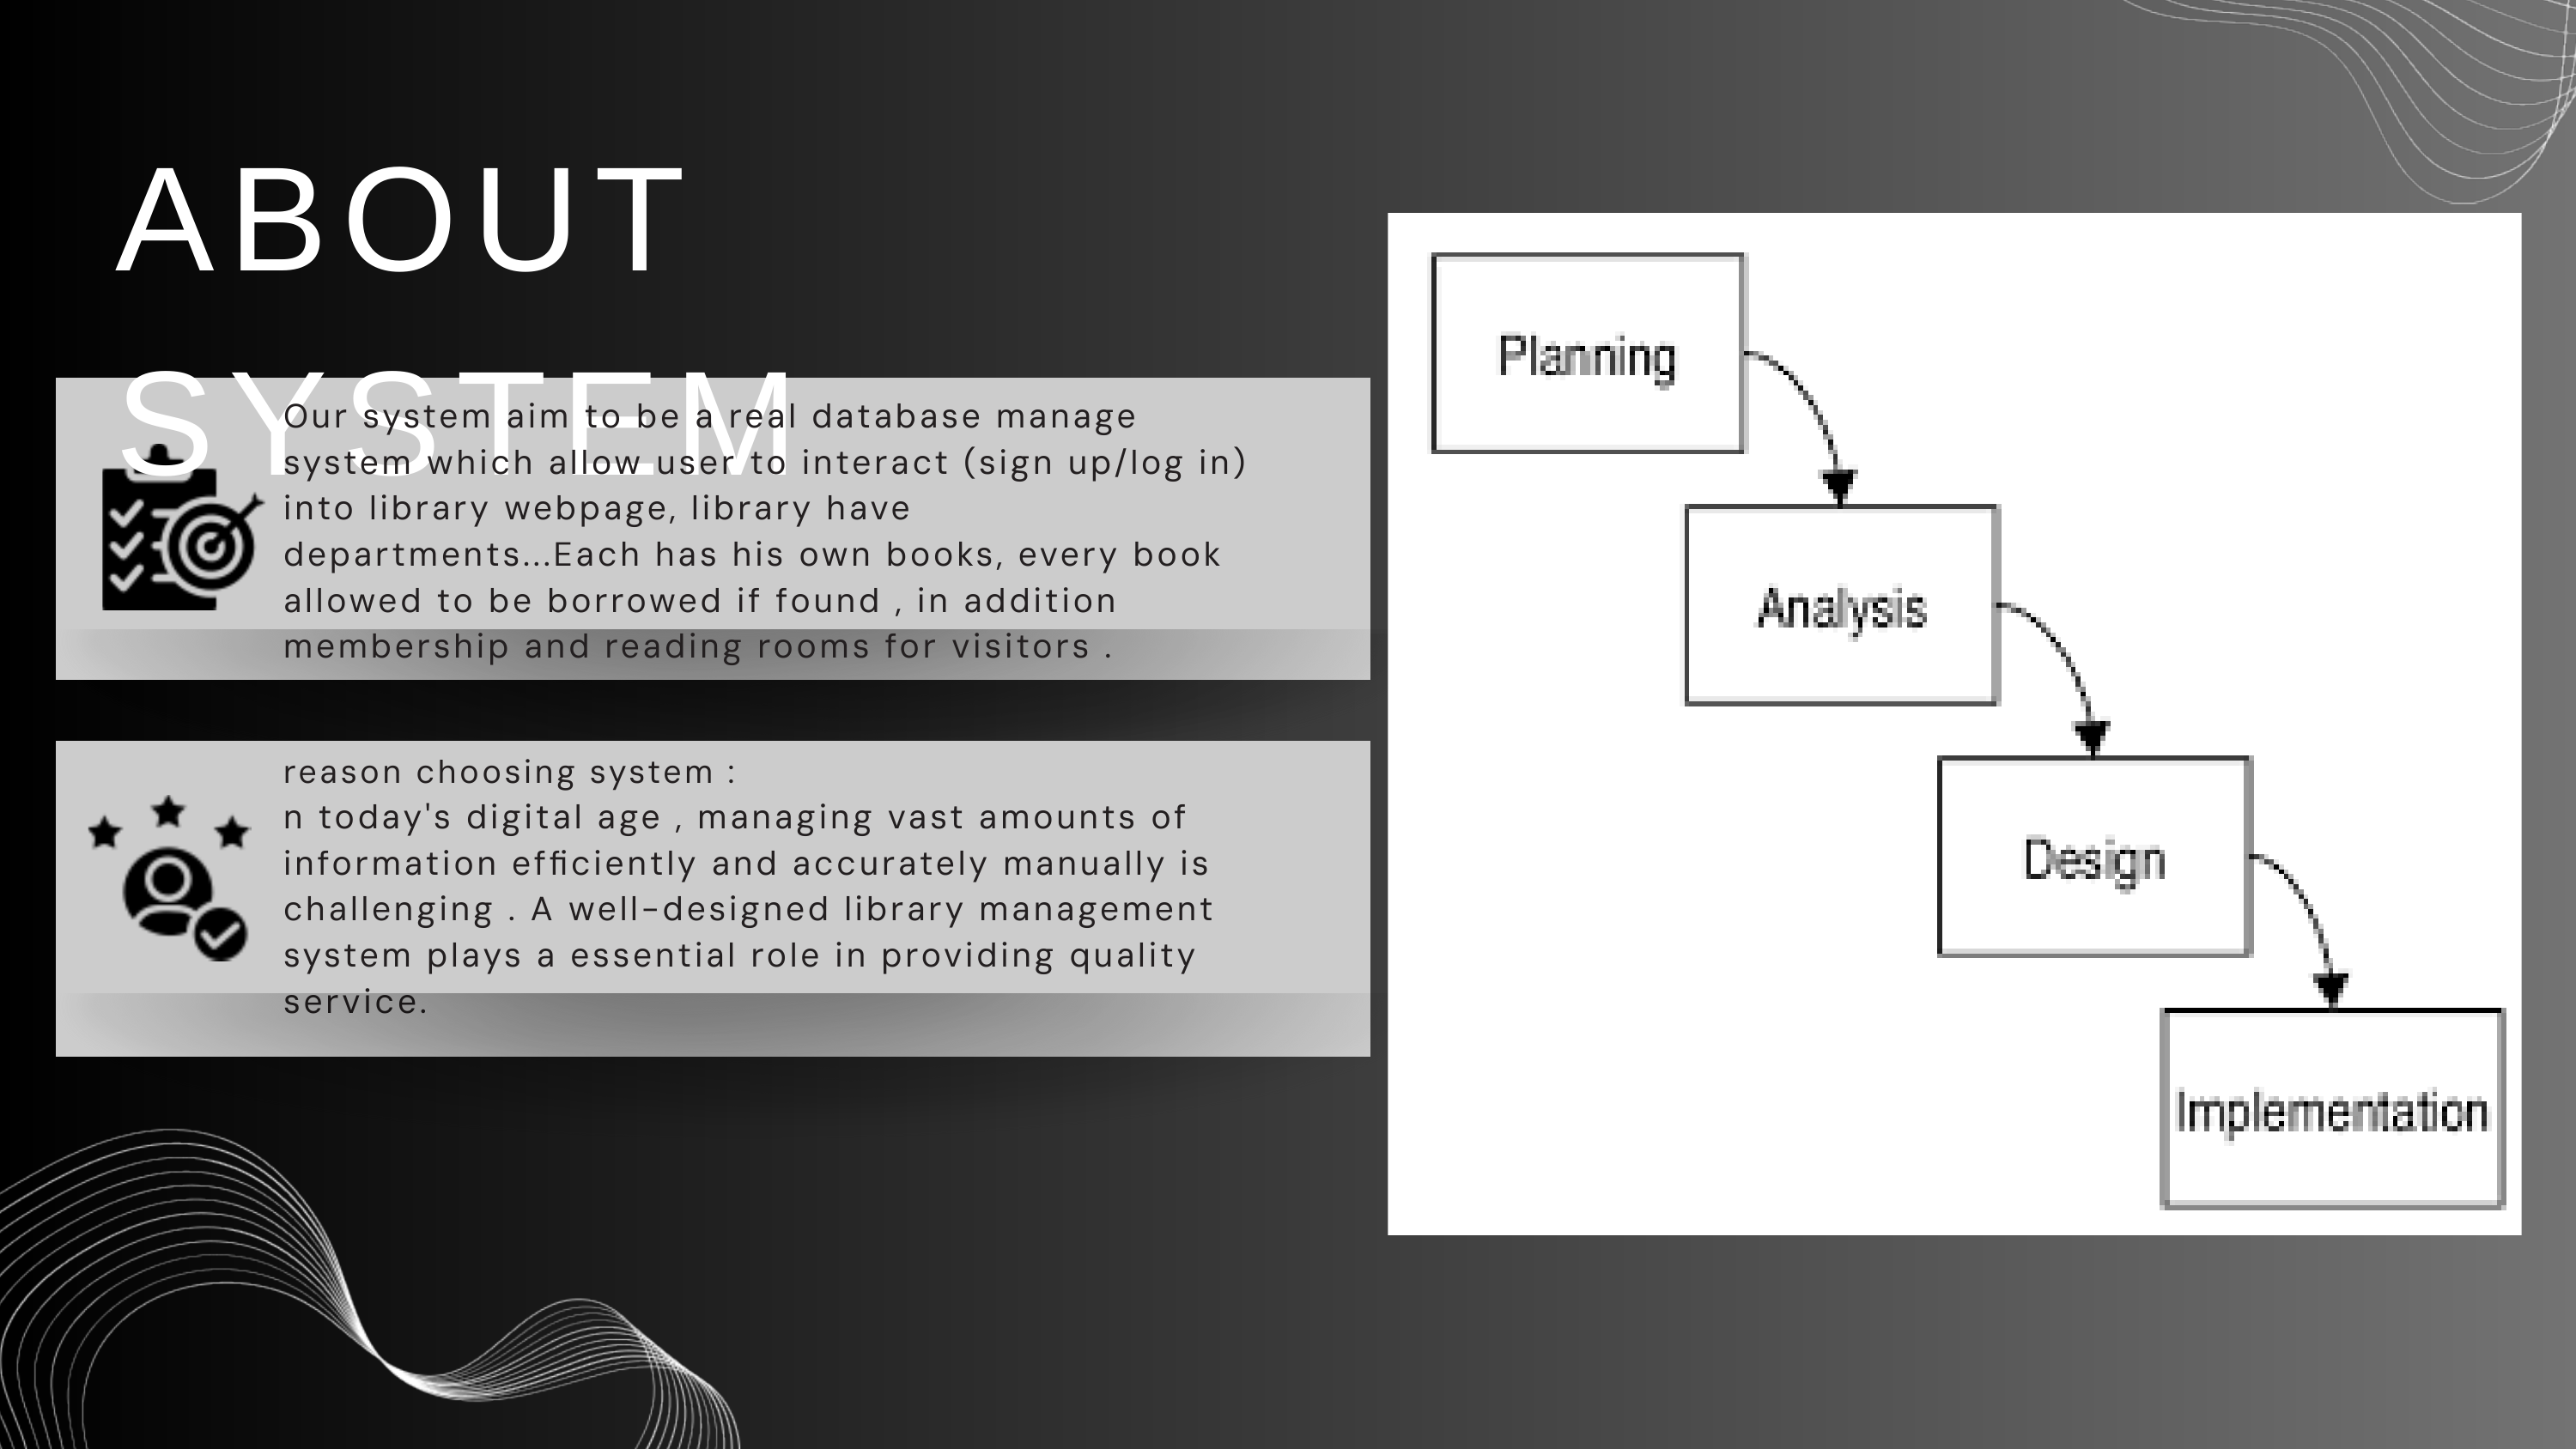

ABOUT SYSTEM

Our system aim to be a real database manage system which allow user to interact (sign up/log in) into library webpage, library have departments...Each has his own books, every book allowed to be borrowed if found , in addition membership and reading rooms for visitors .

reason choosing system :
n today's digital age , managing vast amounts of information efficiently and accurately manually is challenging . A well-designed library management system plays a essential role in providing quality service.